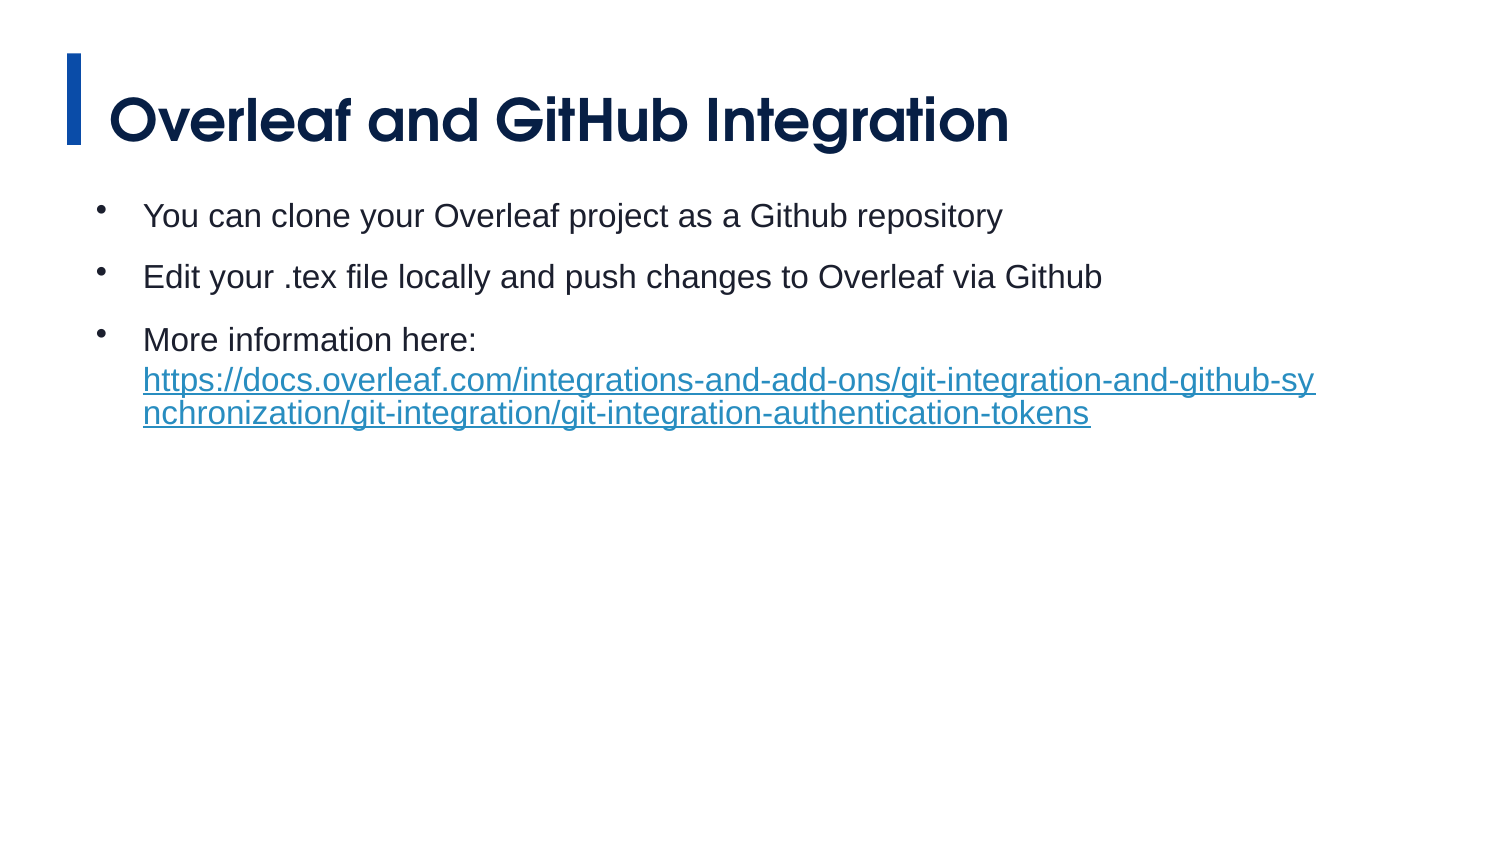

Overleaf and GitHub Integration

You can clone your Overleaf project as a Github repository
Edit your .tex file locally and push changes to Overleaf via Github
More information here: https://docs.overleaf.com/integrations-and-add-ons/git-integration-and-github-synchronization/git-integration/git-integration-authentication-tokens